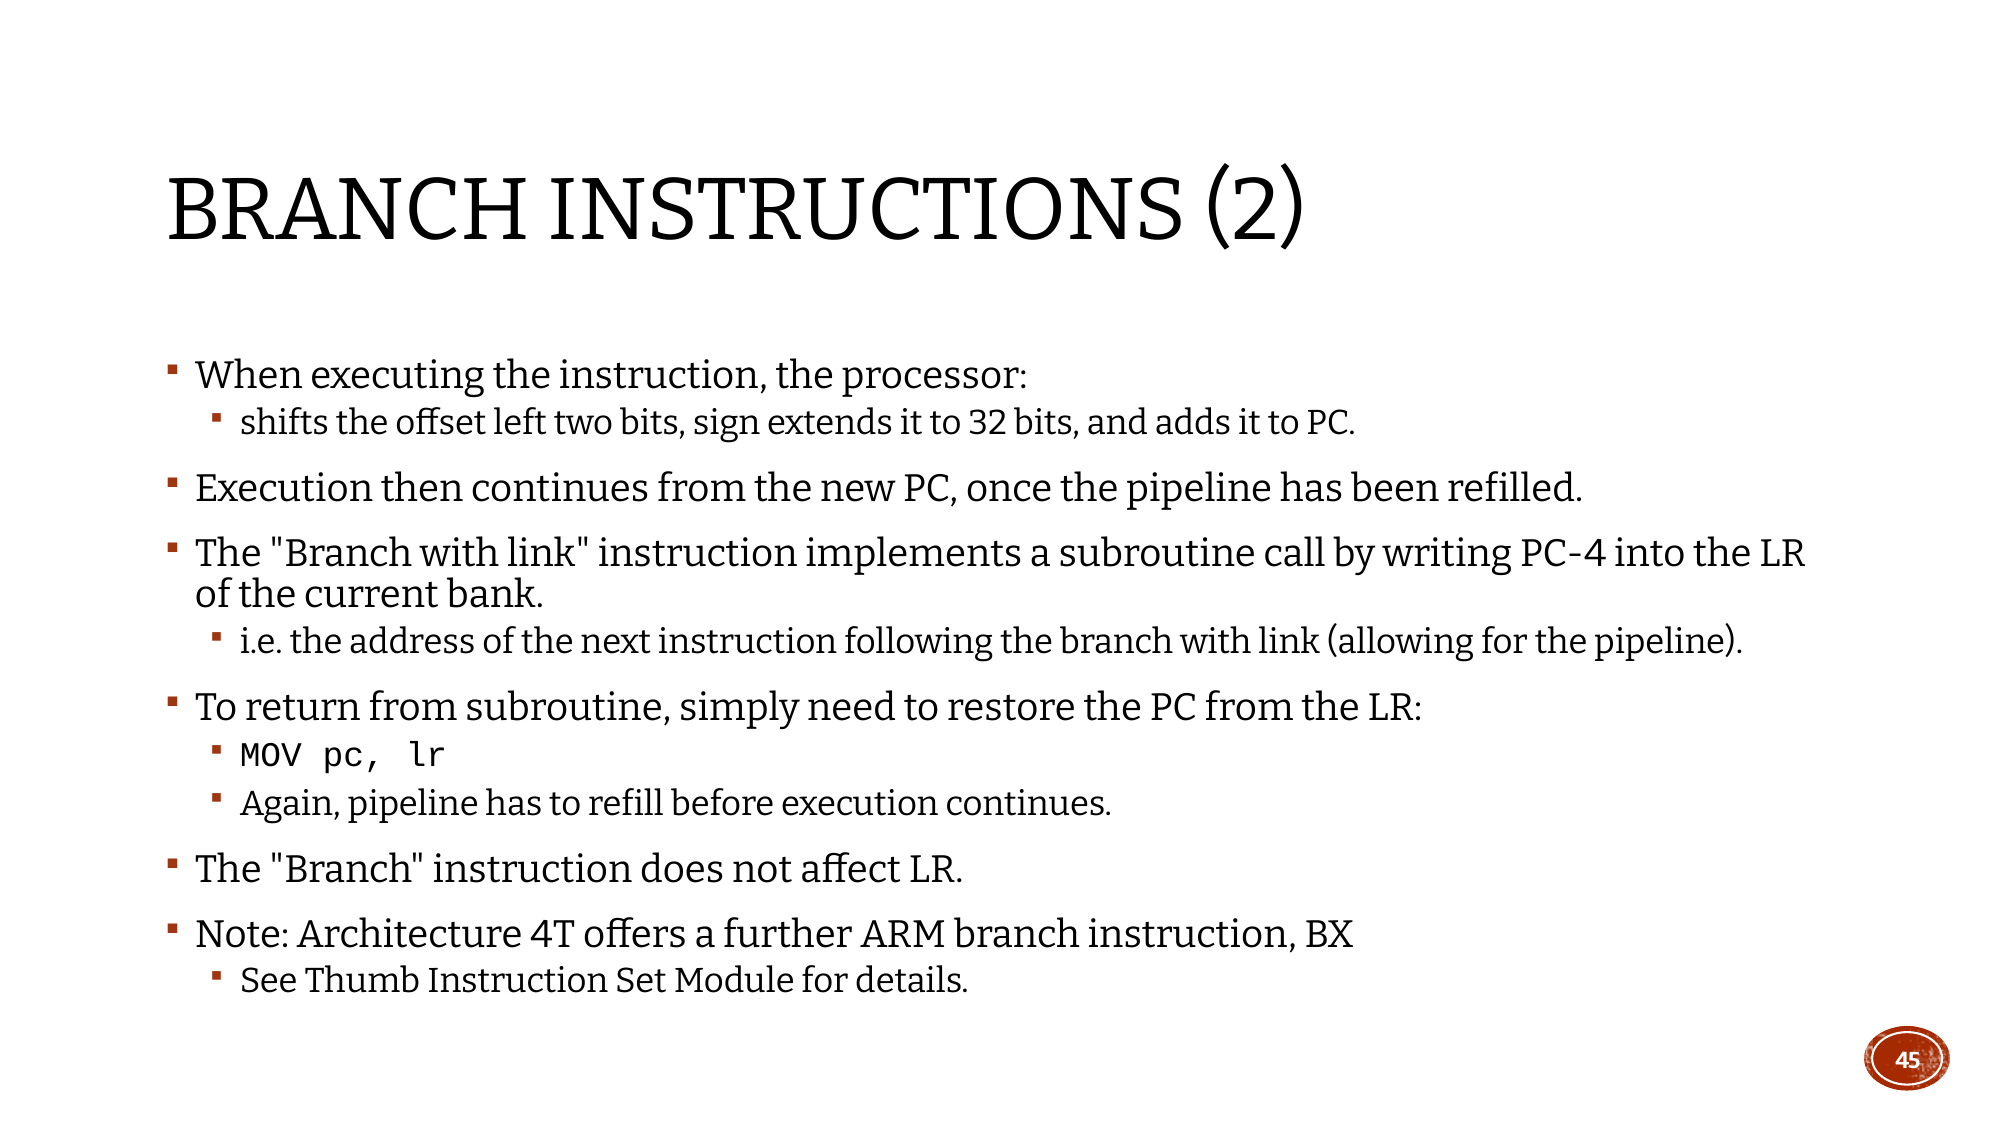

# Branch instructions (2)
When executing the instruction, the processor:
shifts the offset left two bits, sign extends it to 32 bits, and adds it to PC.
Execution then continues from the new PC, once the pipeline has been refilled.
The "Branch with link" instruction implements a subroutine call by writing PC-4 into the LR of the current bank.
i.e. the address of the next instruction following the branch with link (allowing for the pipeline).
To return from subroutine, simply need to restore the PC from the LR:
MOV pc, lr
Again, pipeline has to refill before execution continues.
The "Branch" instruction does not affect LR.
Note: Architecture 4T offers a further ARM branch instruction, BX
See Thumb Instruction Set Module for details.

45